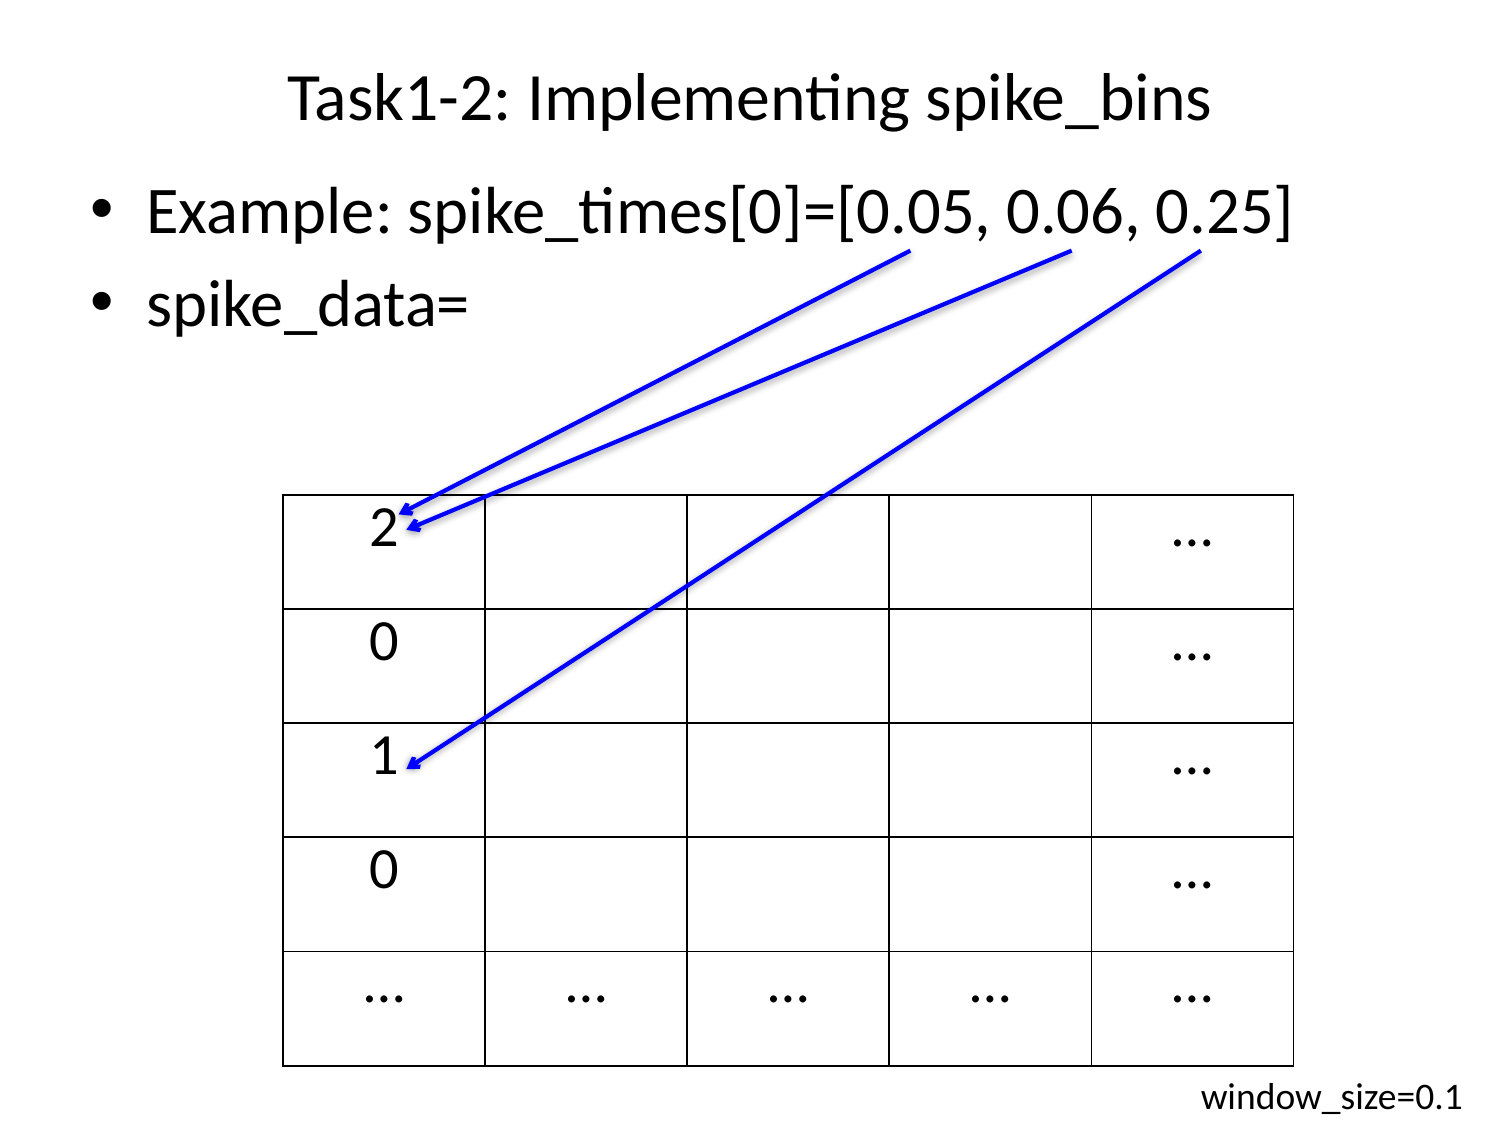

# Task1-2: Implementing spike_bins
Example: spike_times[0]=[0.05, 0.06, 0.25]
spike_data=
| 2 |  |  |  | … |
| --- | --- | --- | --- | --- |
| 0 |  |  |  | … |
| 1 |  |  |  | … |
| 0 |  |  |  | … |
| … | … | … | … | … |
window_size=0.1